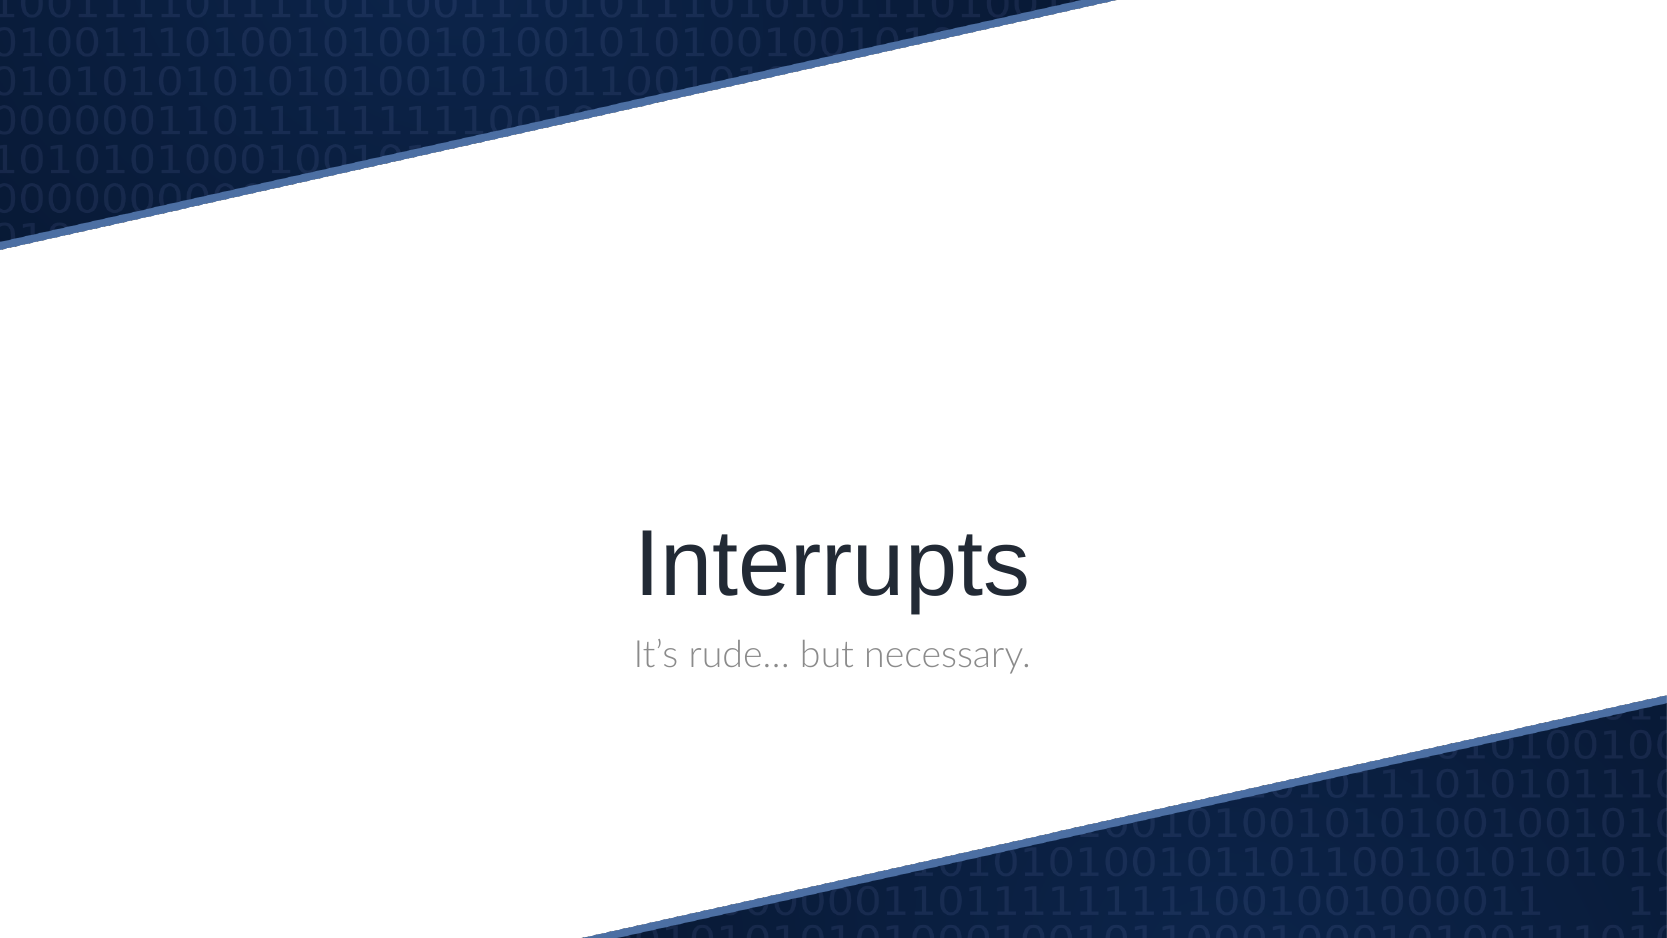

# Interrupts
It’s rude… but necessary.
24